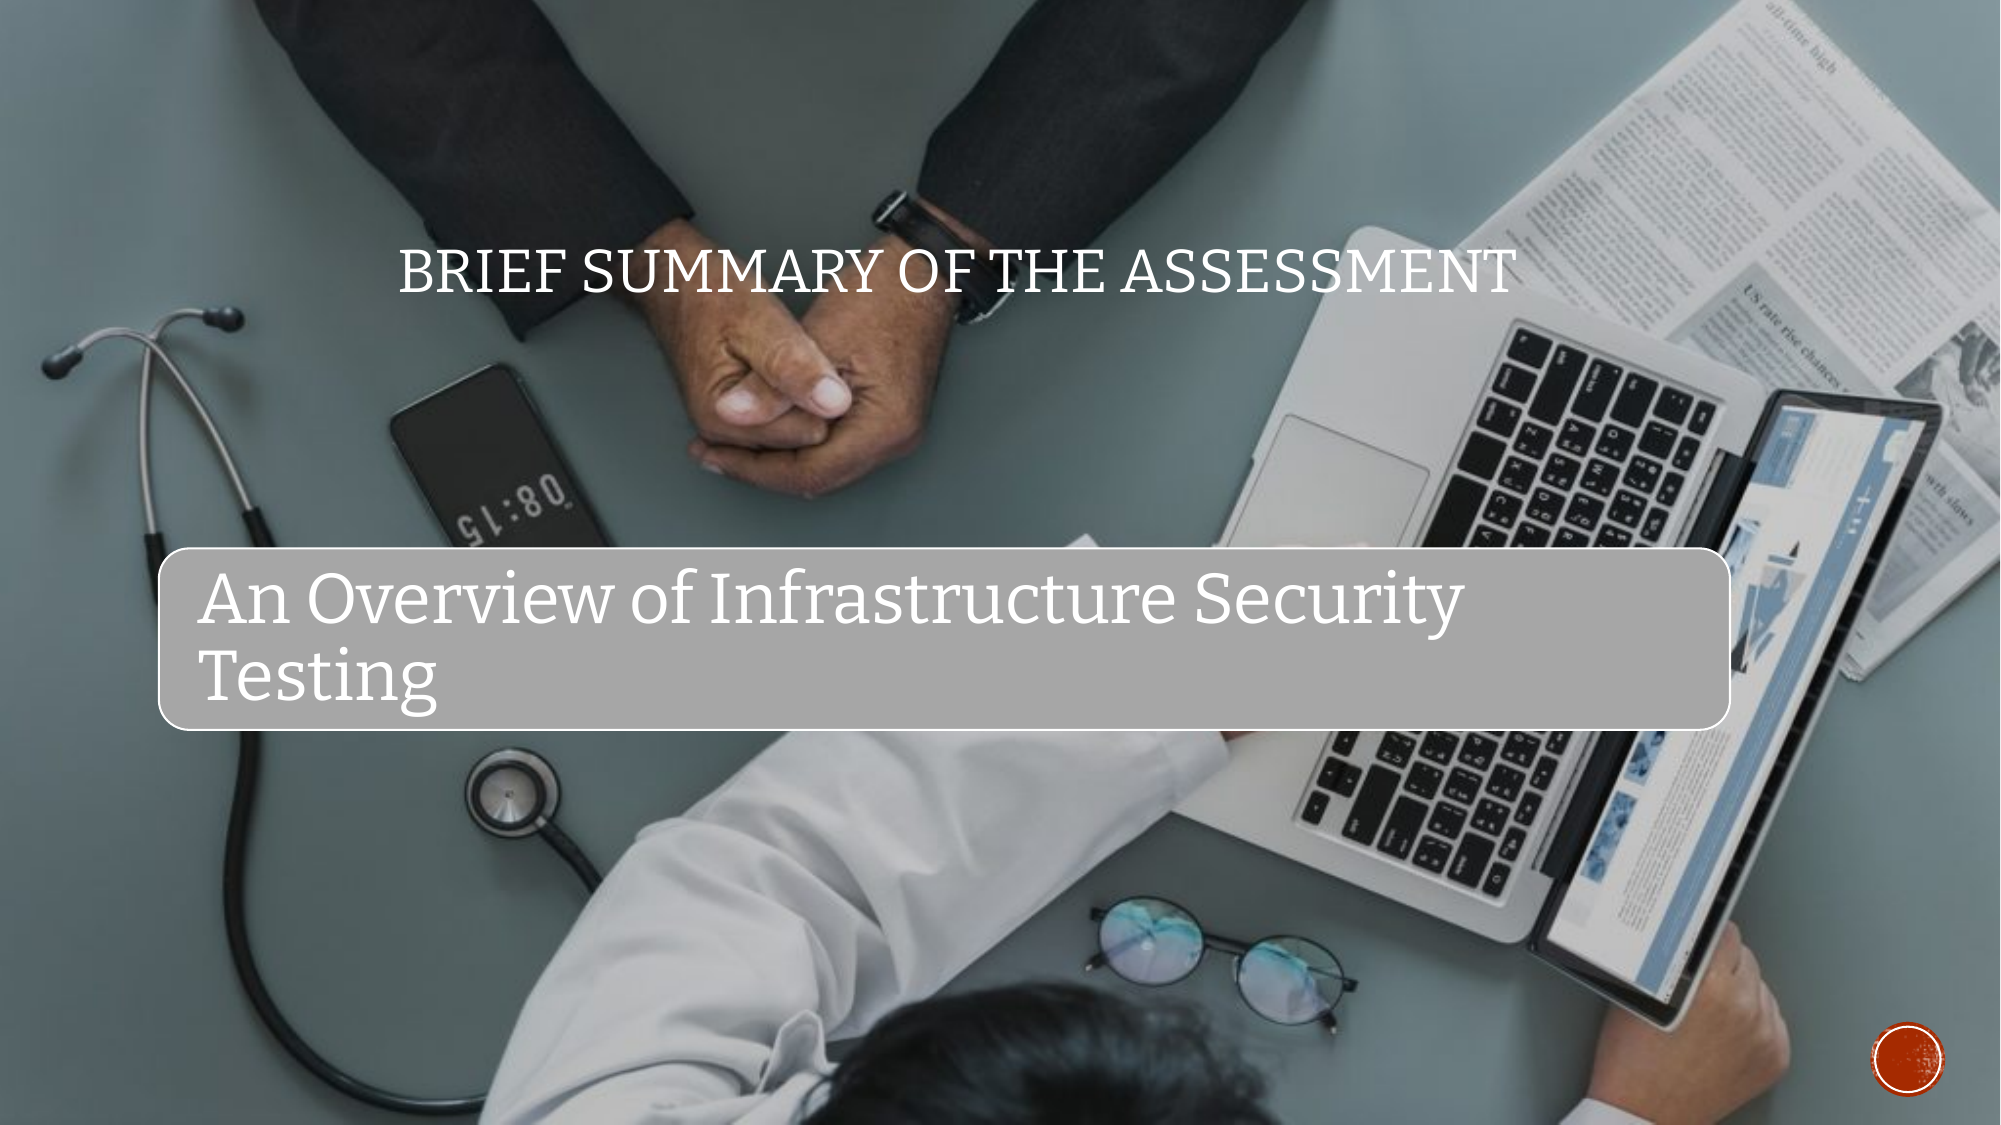

# Brief Summary of the assessment
An Overview of Infrastructure Security Testing